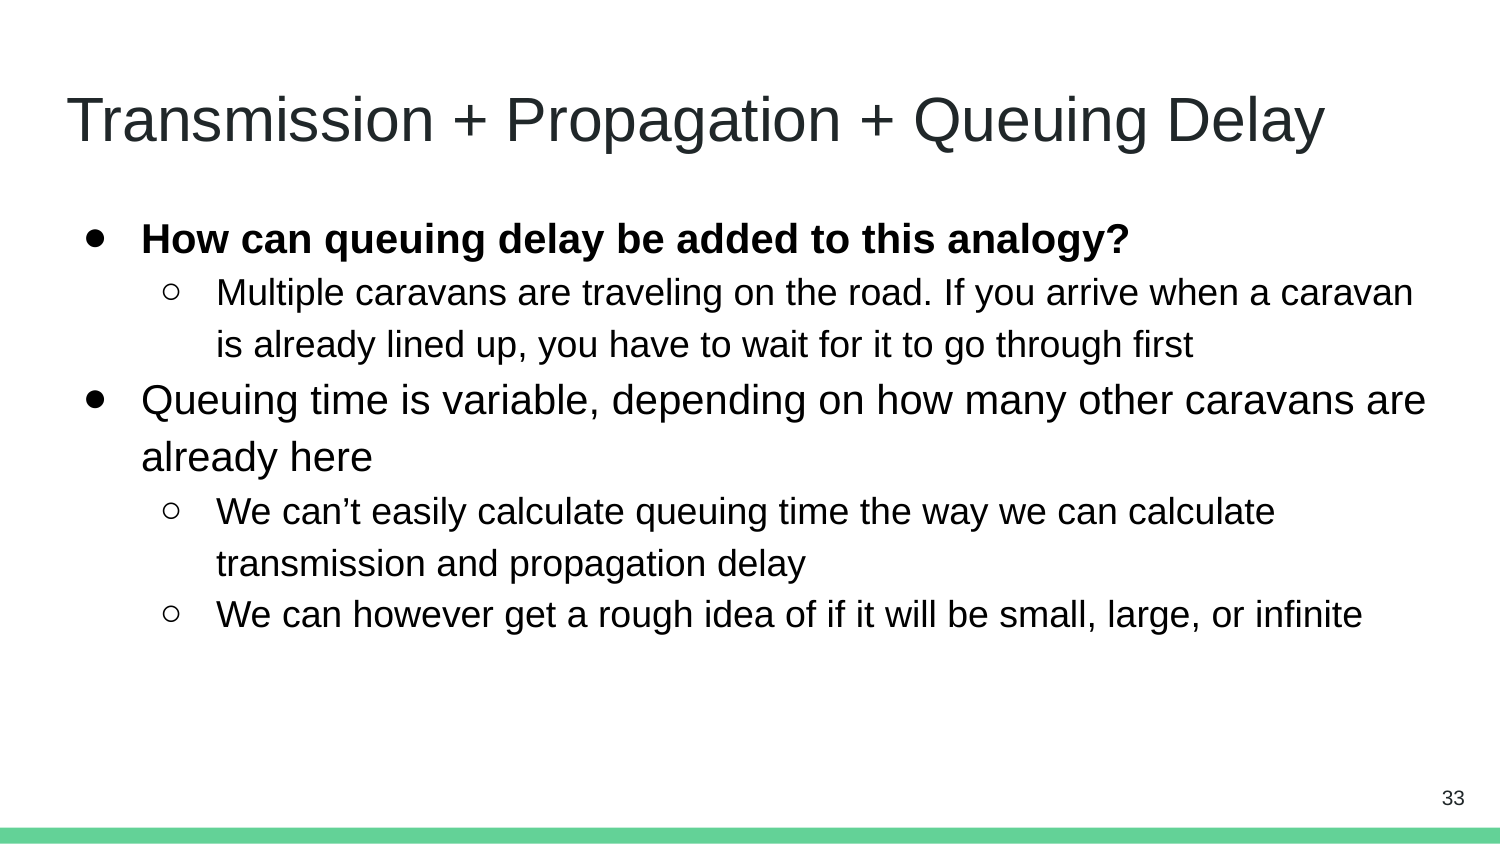

# Transmission + Propagation + Queuing Delay
How can queuing delay be added to this analogy?
Multiple caravans are traveling on the road. If you arrive when a caravan is already lined up, you have to wait for it to go through first
Queuing time is variable, depending on how many other caravans are already here
We can’t easily calculate queuing time the way we can calculate transmission and propagation delay
We can however get a rough idea of if it will be small, large, or infinite
33